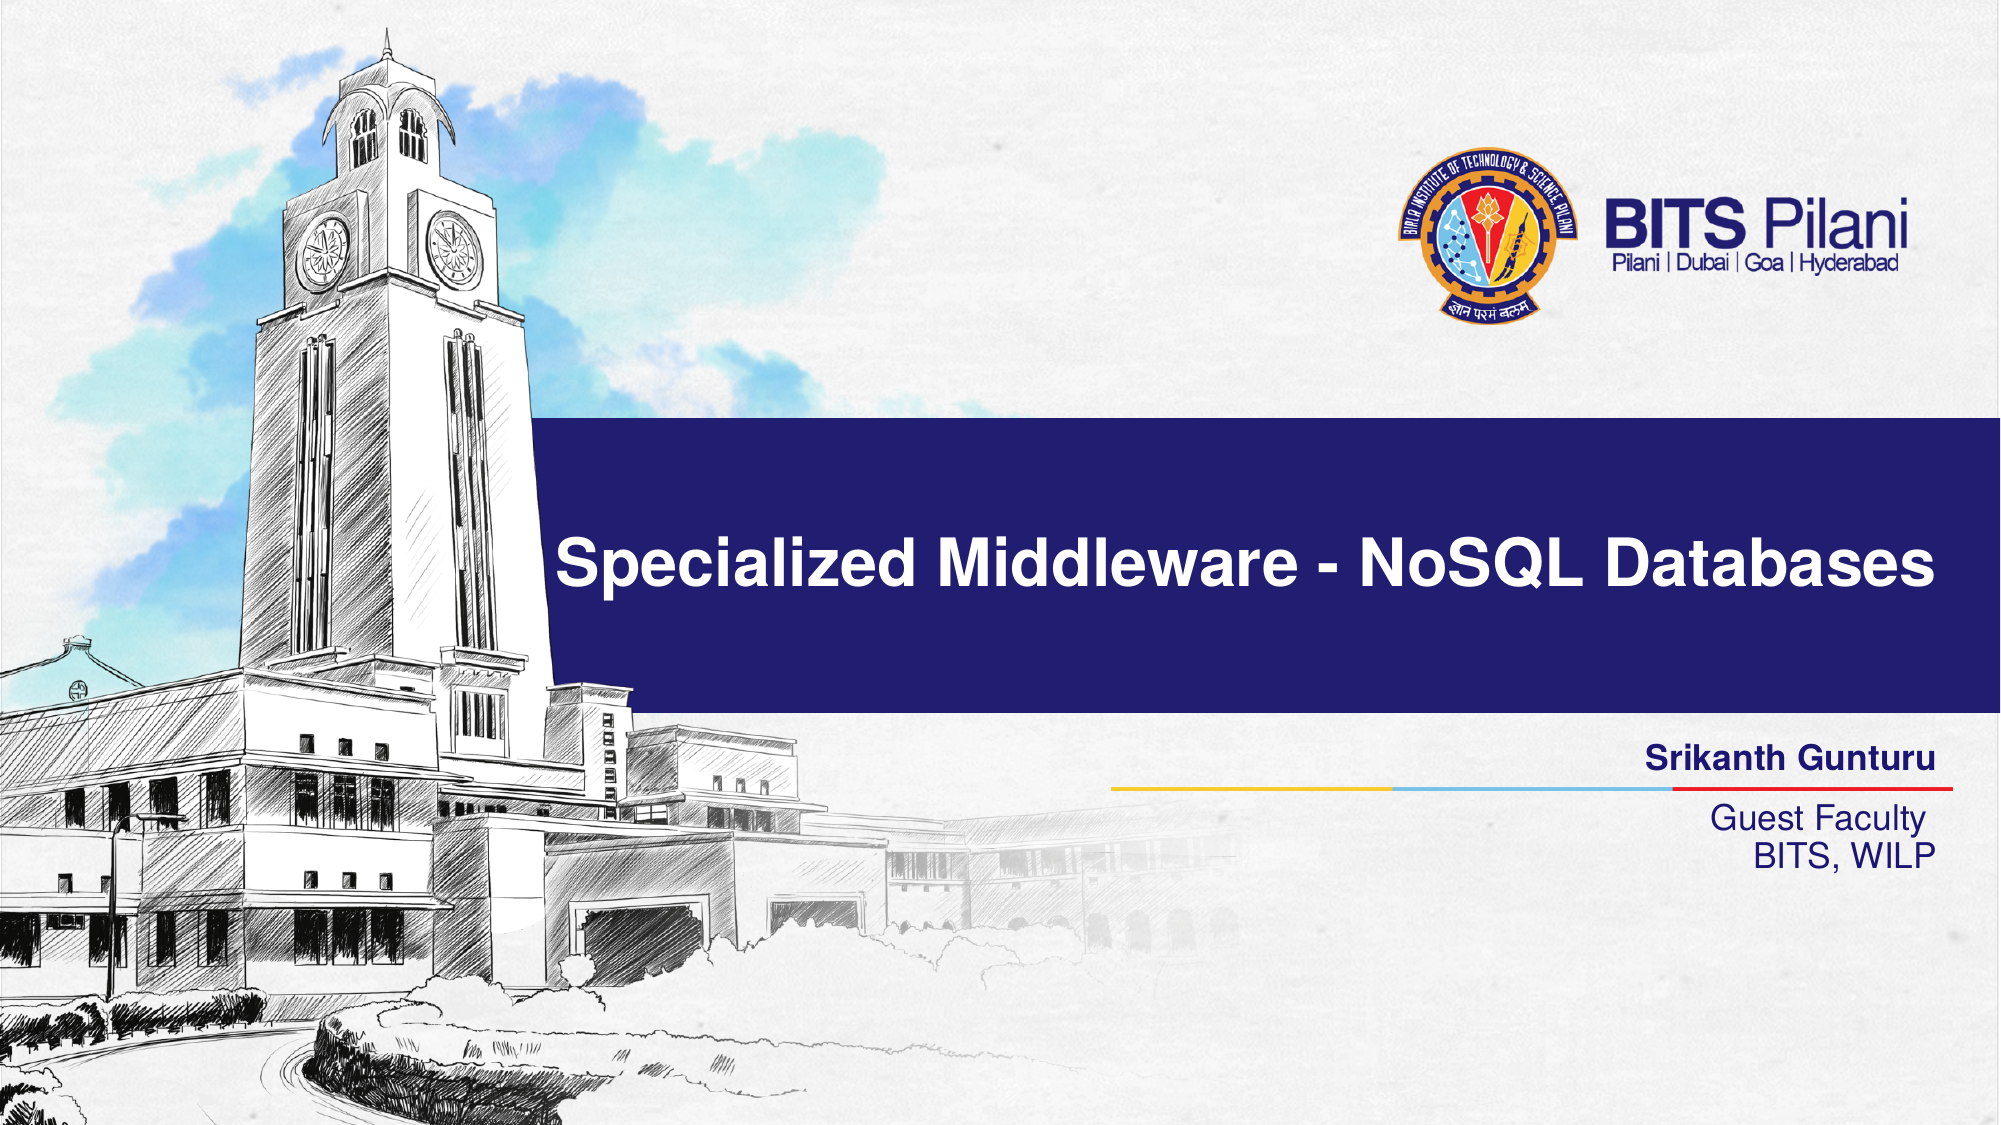

# Specialized Middleware - NoSQL Databases
Srikanth Gunturu
Guest Faculty
BITS, WILP